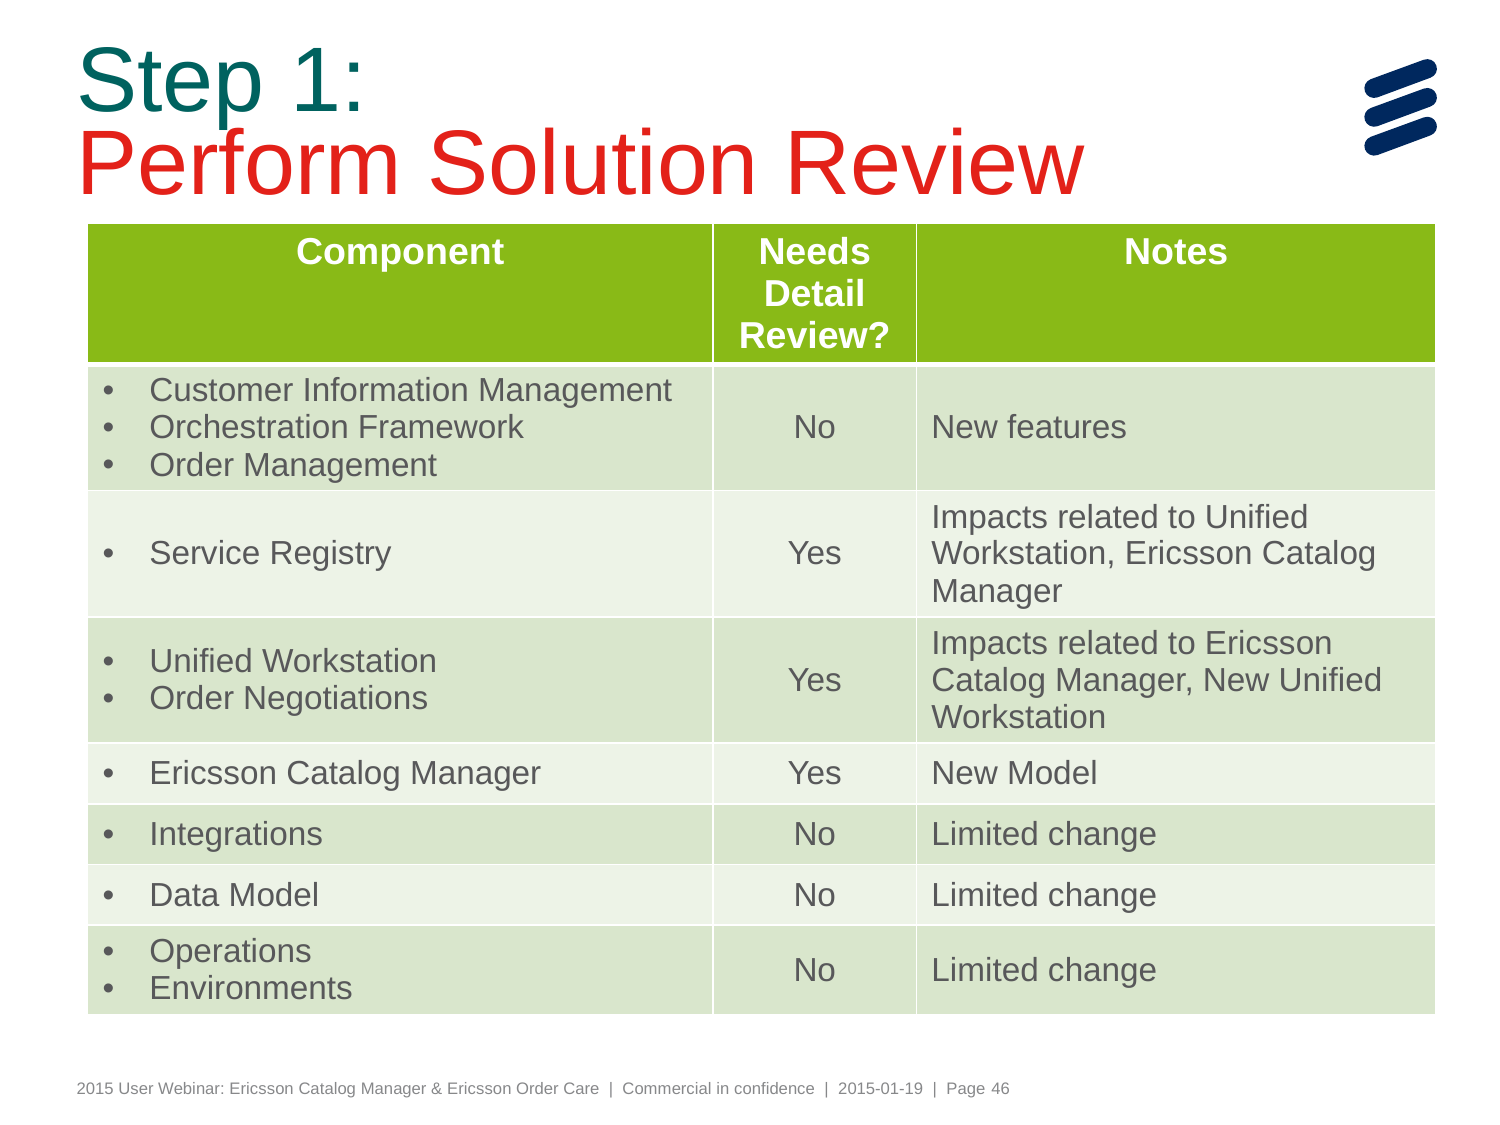

# Step 1: Perform Solution Review
| Component | Needs Detail Review? | Notes |
| --- | --- | --- |
| Customer Information Management Orchestration Framework Order Management | No | New features |
| Service Registry | Yes | Impacts related to Unified Workstation, Ericsson Catalog Manager |
| Unified Workstation Order Negotiations | Yes | Impacts related to Ericsson Catalog Manager, New Unified Workstation |
| Ericsson Catalog Manager | Yes | New Model |
| Integrations | No | Limited change |
| Data Model | No | Limited change |
| Operations Environments | No | Limited change |